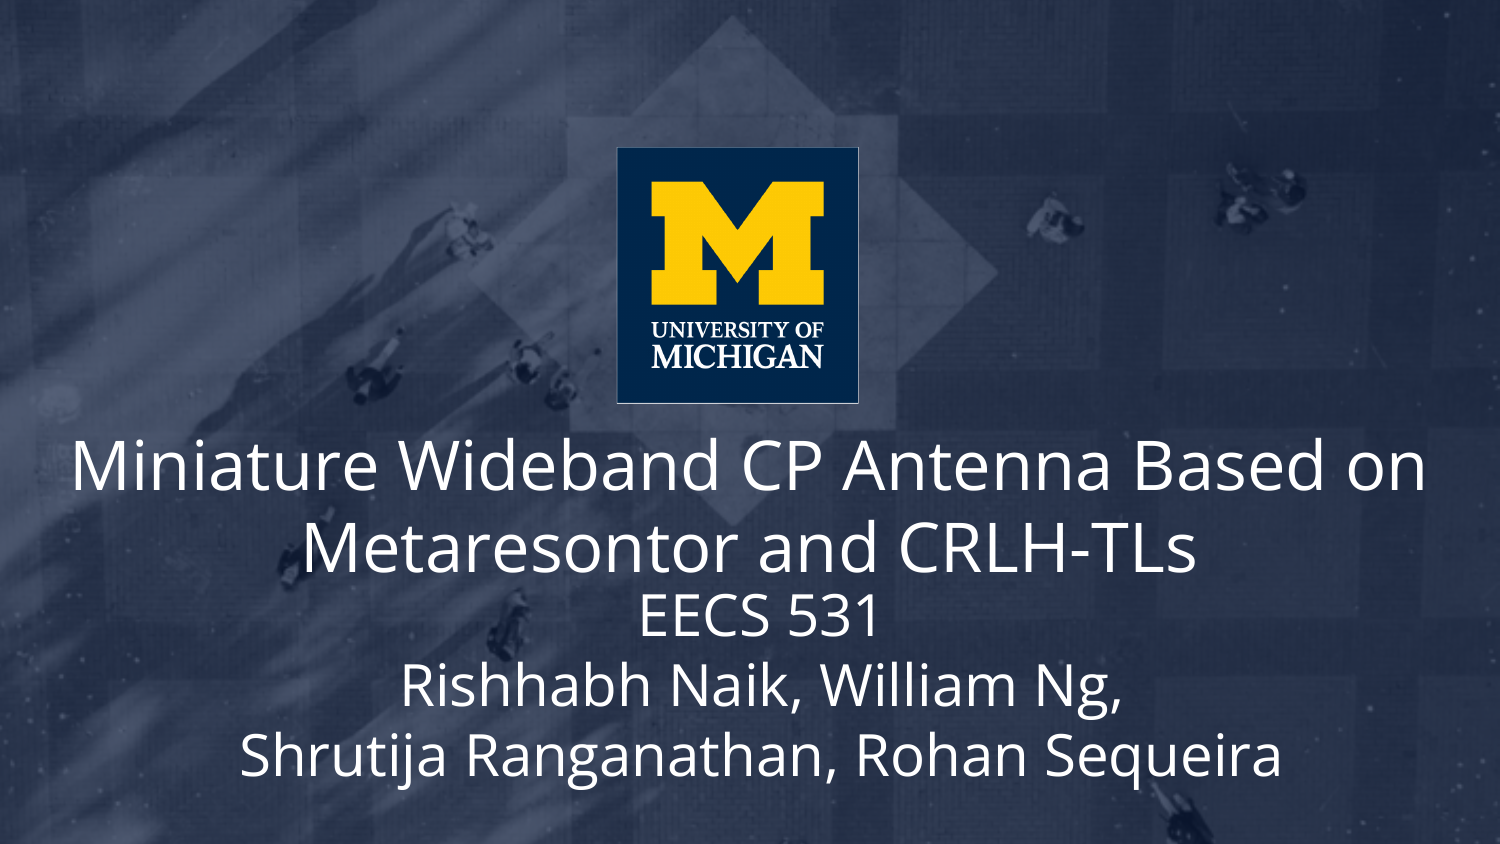

# Miniature Wideband CP Antenna Based on Metaresontor and CRLH-TLs
EECS 531
Rishhabh Naik, William Ng,
Shrutija Ranganathan, Rohan Sequeira